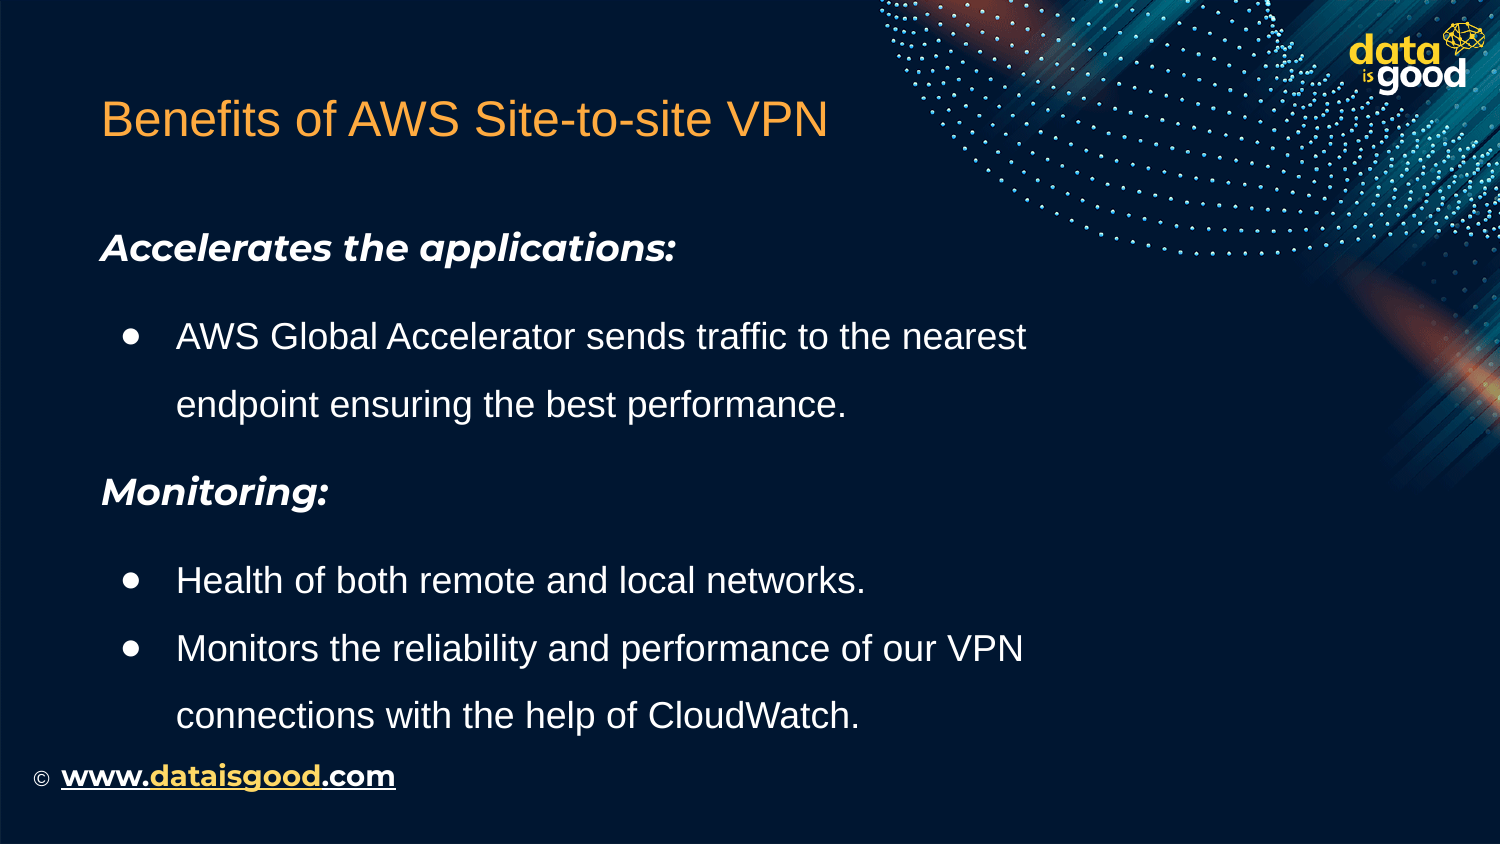

# Benefits of AWS Site-to-site VPN

Accelerates the applications:
AWS Global Accelerator sends traffic to the nearest endpoint ensuring the best performance.
Monitoring:
Health of both remote and local networks.
Monitors the reliability and performance of our VPN connections with the help of CloudWatch.